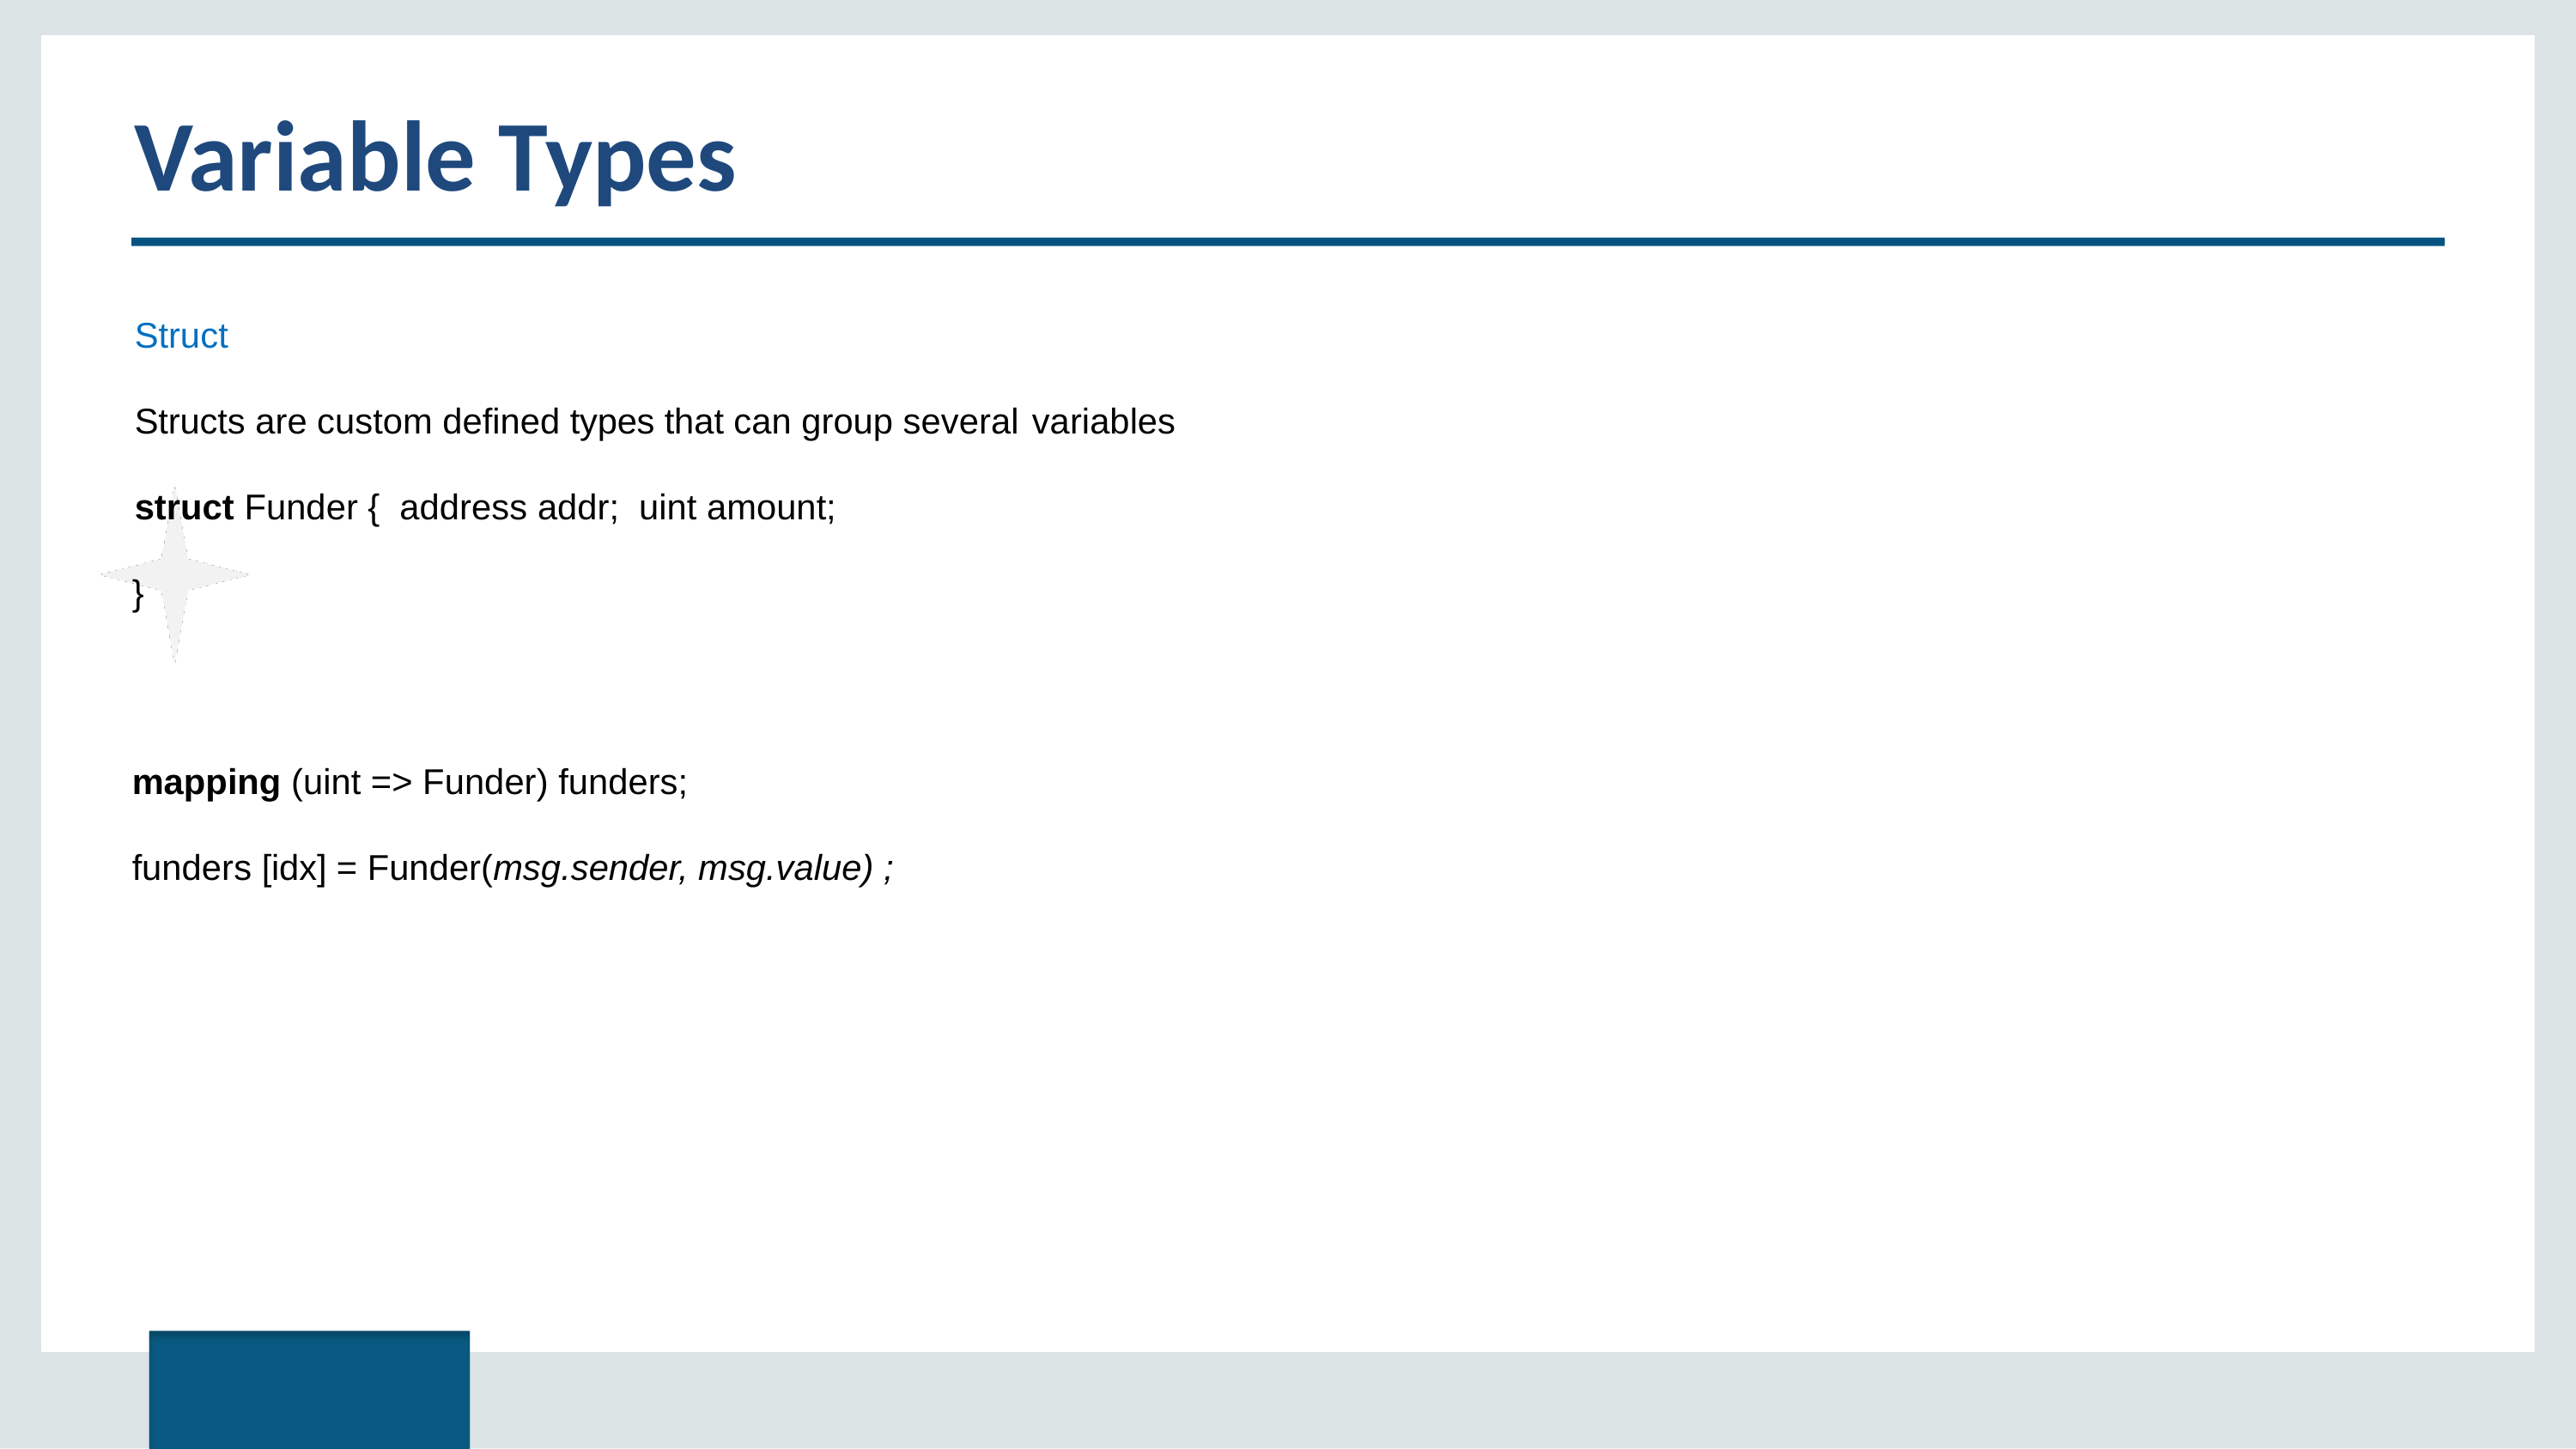

# Variable Types

Struct
Structs are custom defined types that can group several variables
struct Funder {  address addr;  uint amount;
}

mapping (uint => Funder) funders;
funders [idx] = Funder(msg.sender, msg.value) ;